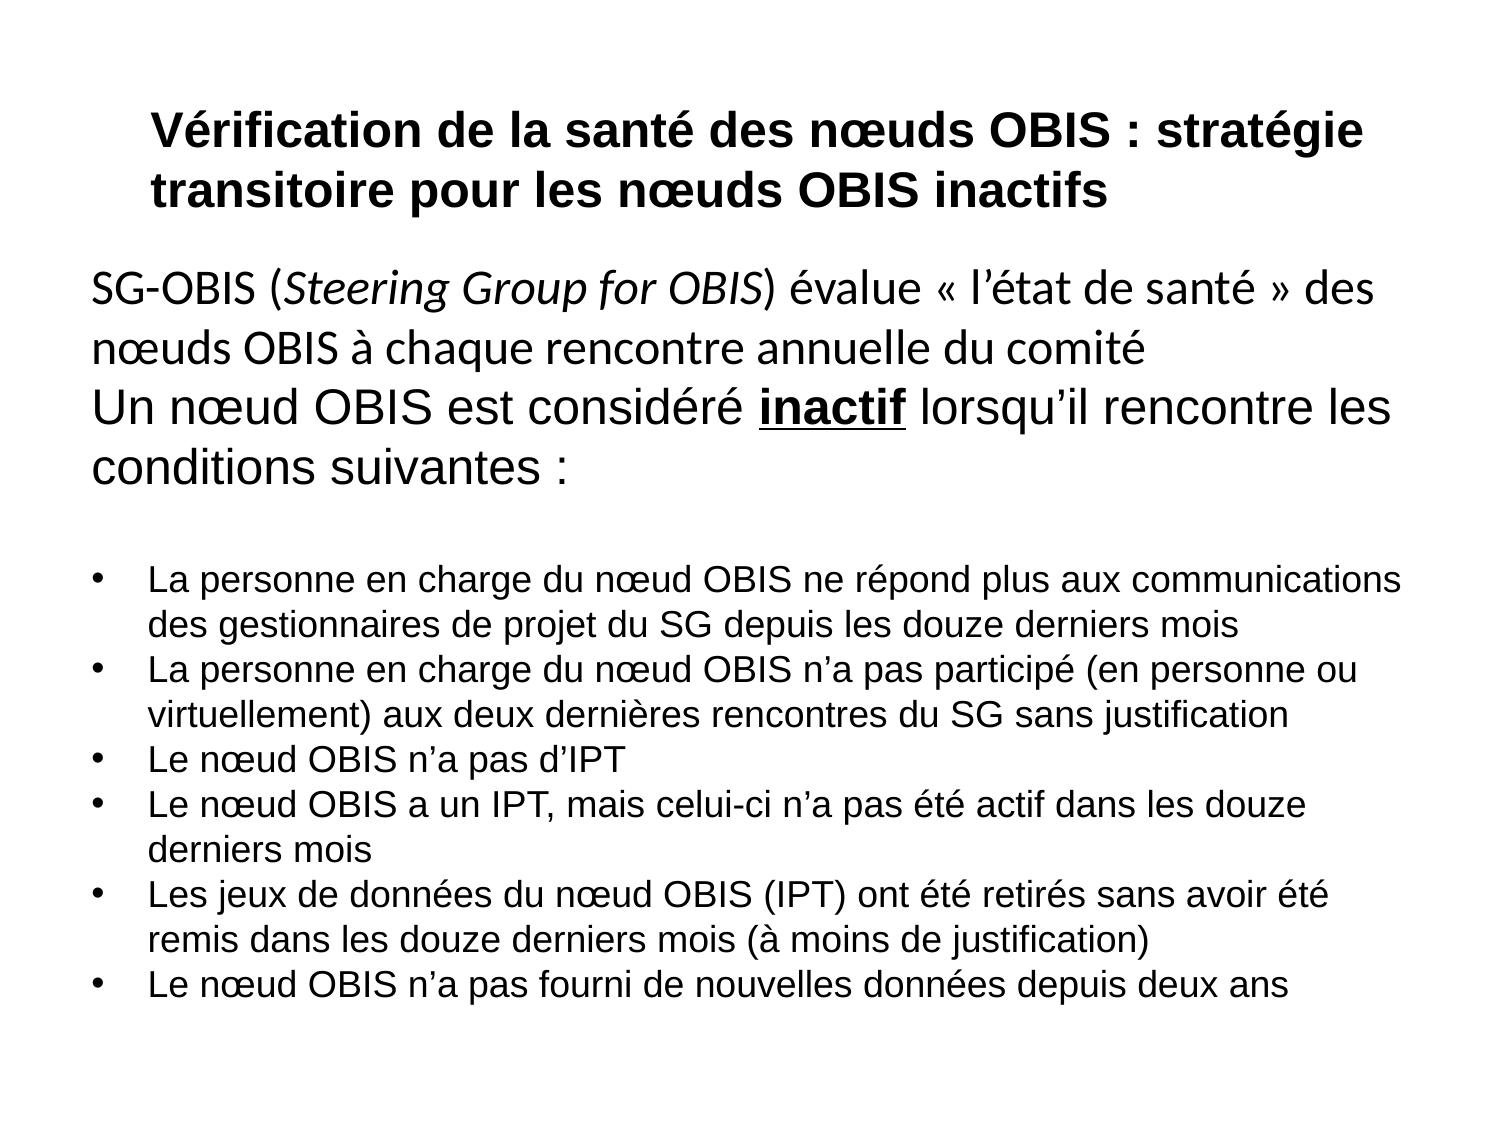

Vérification de la santé des nœuds OBIS : stratégie transitoire pour les nœuds OBIS inactifs
SG-OBIS (Steering Group for OBIS) évalue « l’état de santé » des nœuds OBIS à chaque rencontre annuelle du comité
Un nœud OBIS est considéré inactif lorsqu’il rencontre les conditions suivantes :

La personne en charge du nœud OBIS ne répond plus aux communications des gestionnaires de projet du SG depuis les douze derniers mois
La personne en charge du nœud OBIS n’a pas participé (en personne ou virtuellement) aux deux dernières rencontres du SG sans justification
Le nœud OBIS n’a pas d’IPT
Le nœud OBIS a un IPT, mais celui-ci n’a pas été actif dans les douze derniers mois
Les jeux de données du nœud OBIS (IPT) ont été retirés sans avoir été remis dans les douze derniers mois (à moins de justification)
Le nœud OBIS n’a pas fourni de nouvelles données depuis deux ans